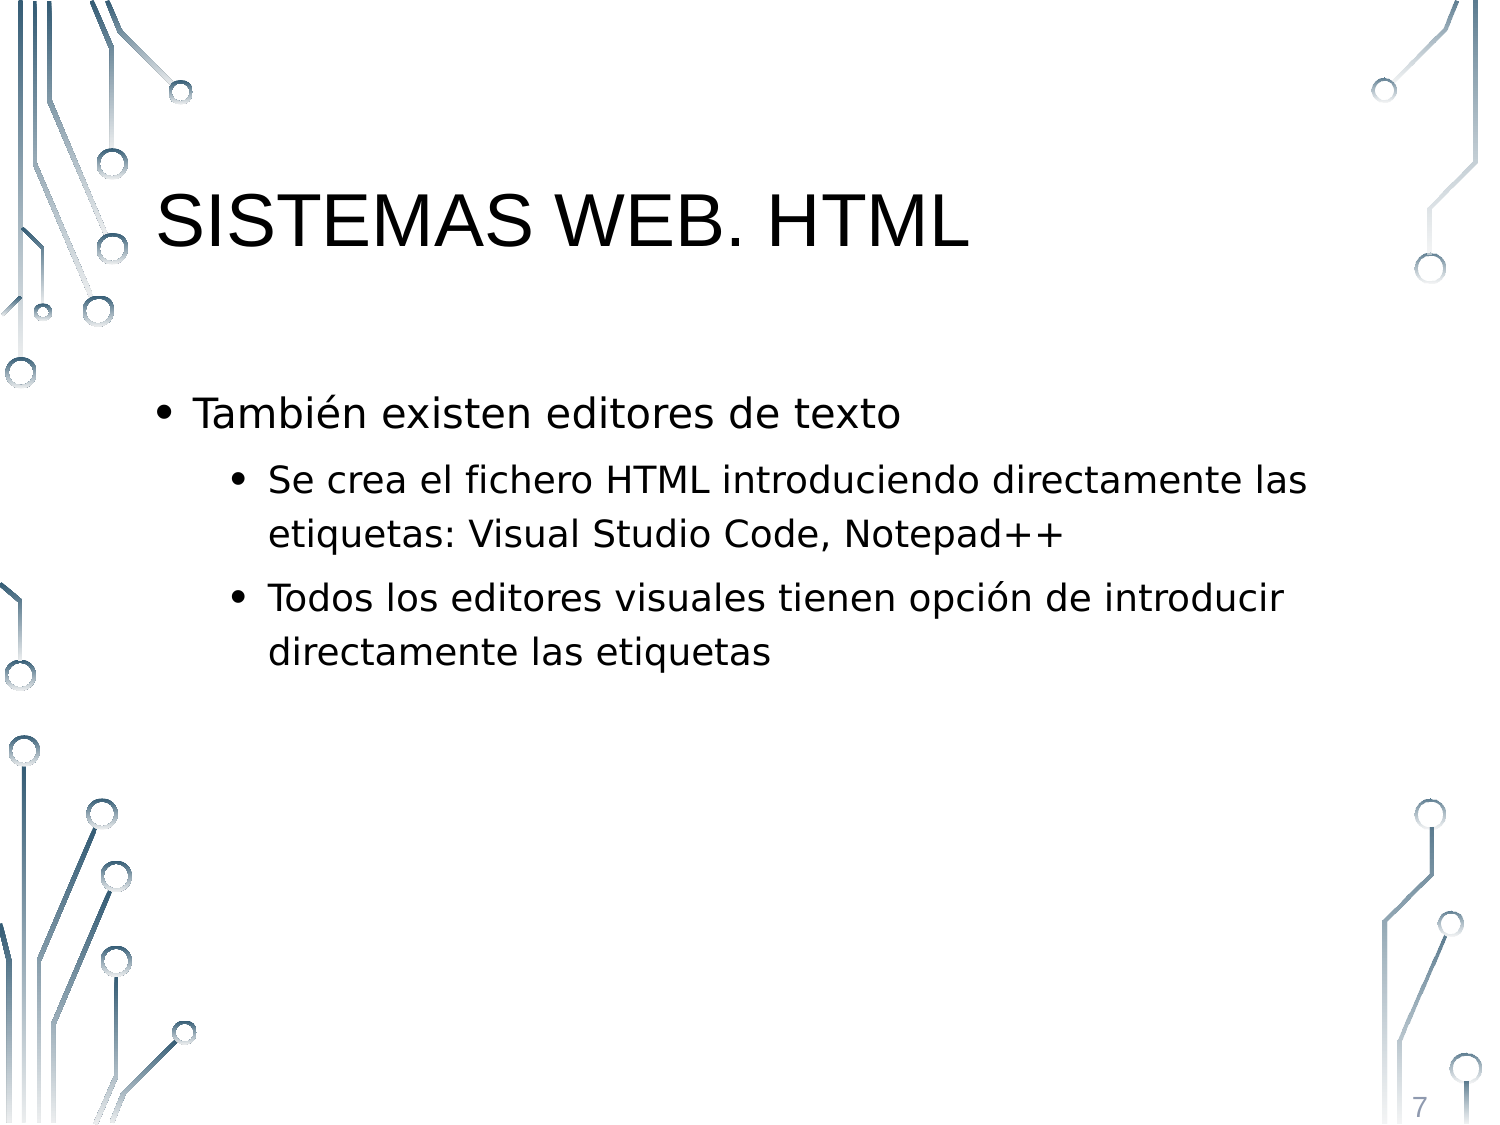

# Sistemas Web. HTML
También existen editores de texto
Se crea el fichero HTML introduciendo directamente las etiquetas: Visual Studio Code, Notepad++
Todos los editores visuales tienen opción de introducir directamente las etiquetas